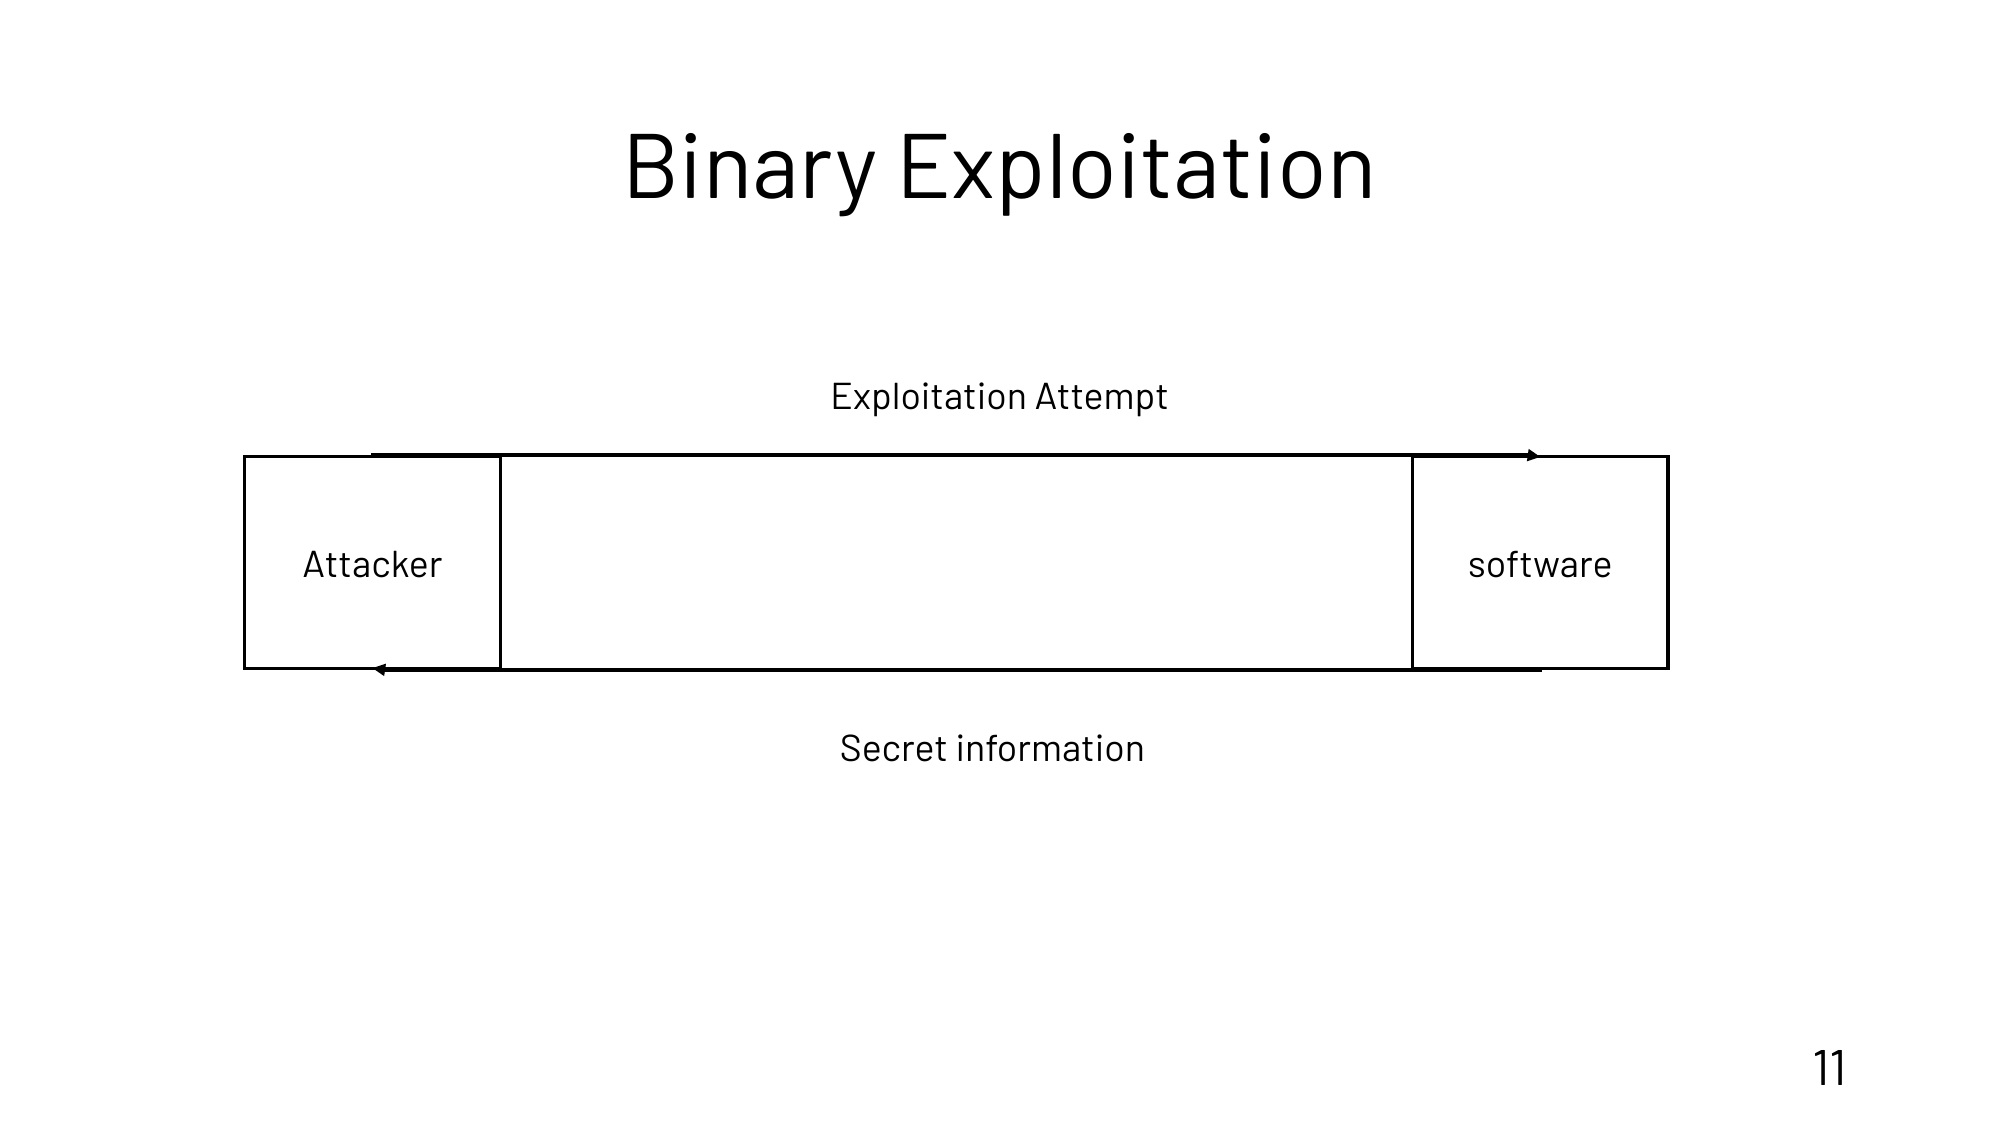

# Binary Exploitation
Exploitation Attempt
Attacker
software
Secret information
11